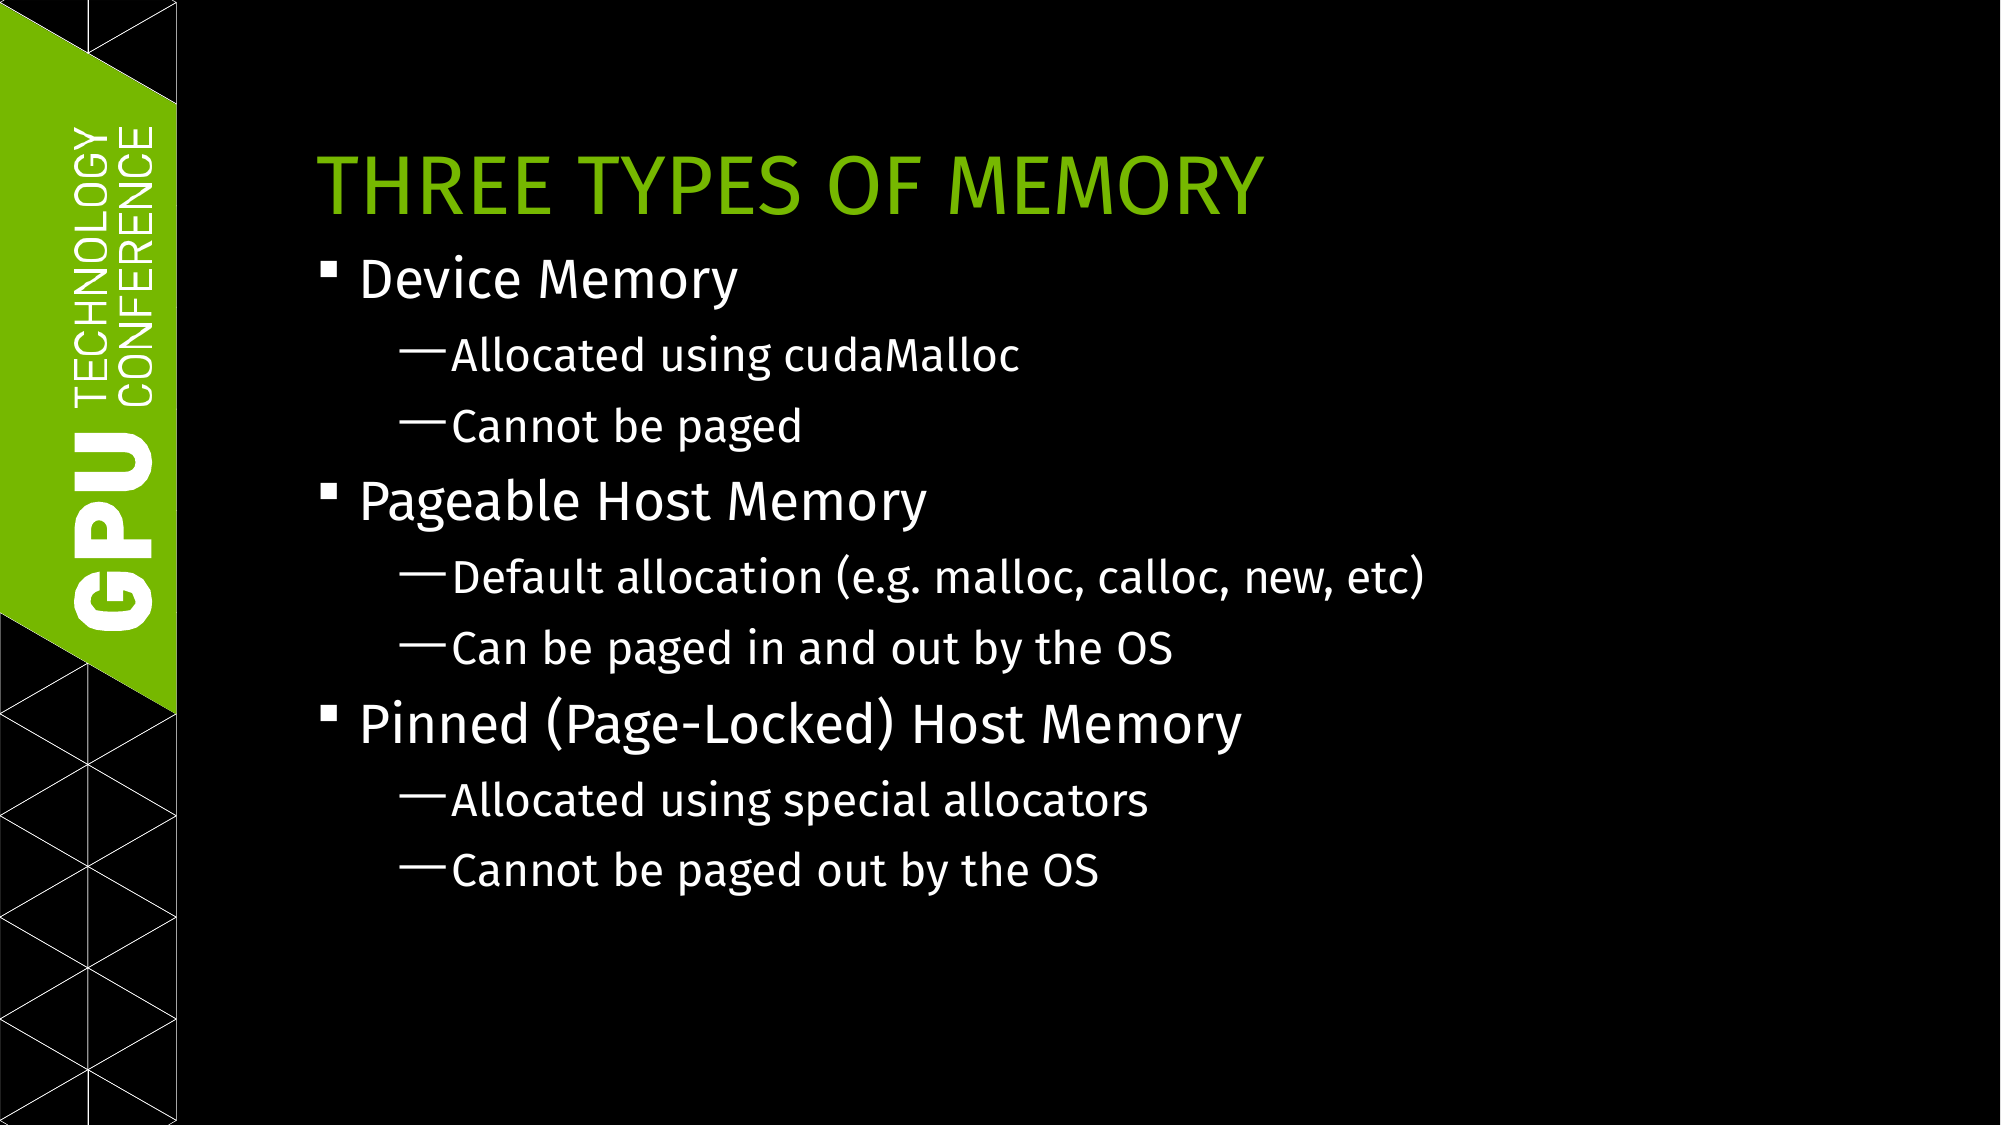

# THREE TYPES OF MEMORY
Device Memory
Allocated using cudaMalloc
Cannot be paged
Pageable Host Memory
Default allocation (e.g. malloc, calloc, new, etc)
Can be paged in and out by the OS
Pinned (Page-Locked) Host Memory
Allocated using special allocators
Cannot be paged out by the OS